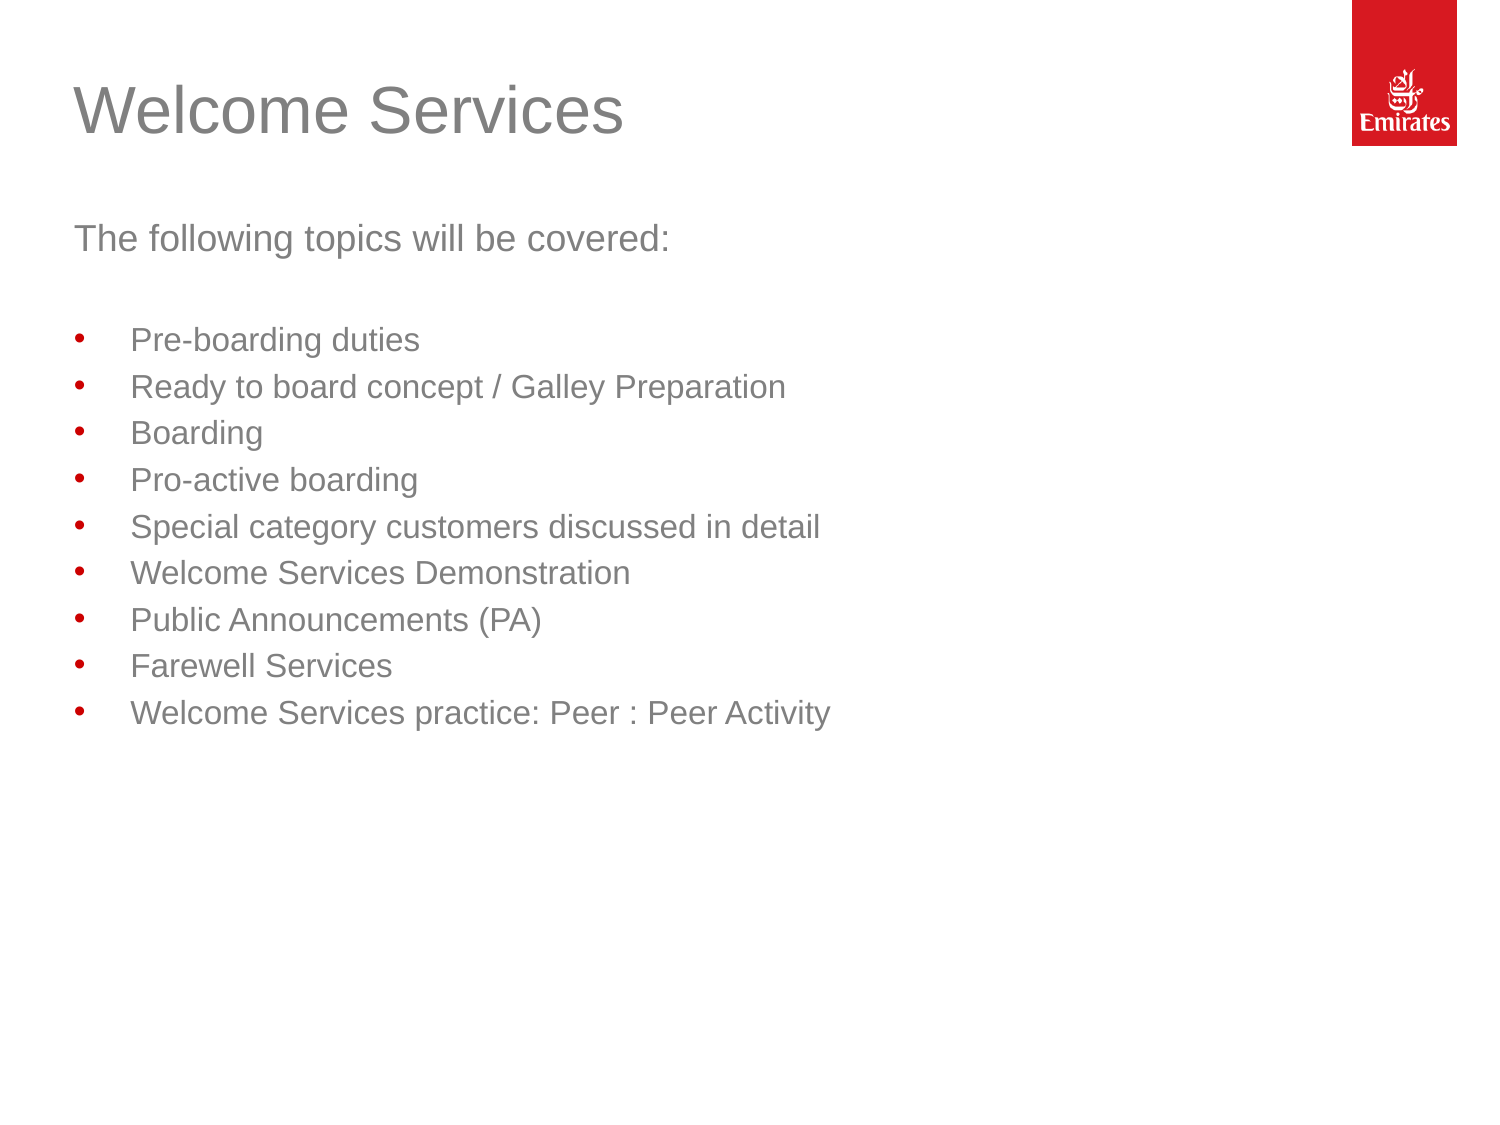

# Welcome Services
The following topics will be covered:

Pre-boarding duties
Ready to board concept / Galley Preparation
Boarding
Pro-active boarding
Special category customers discussed in detail
Welcome Services Demonstration
Public Announcements (PA)
Farewell Services
Welcome Services practice: Peer : Peer Activity